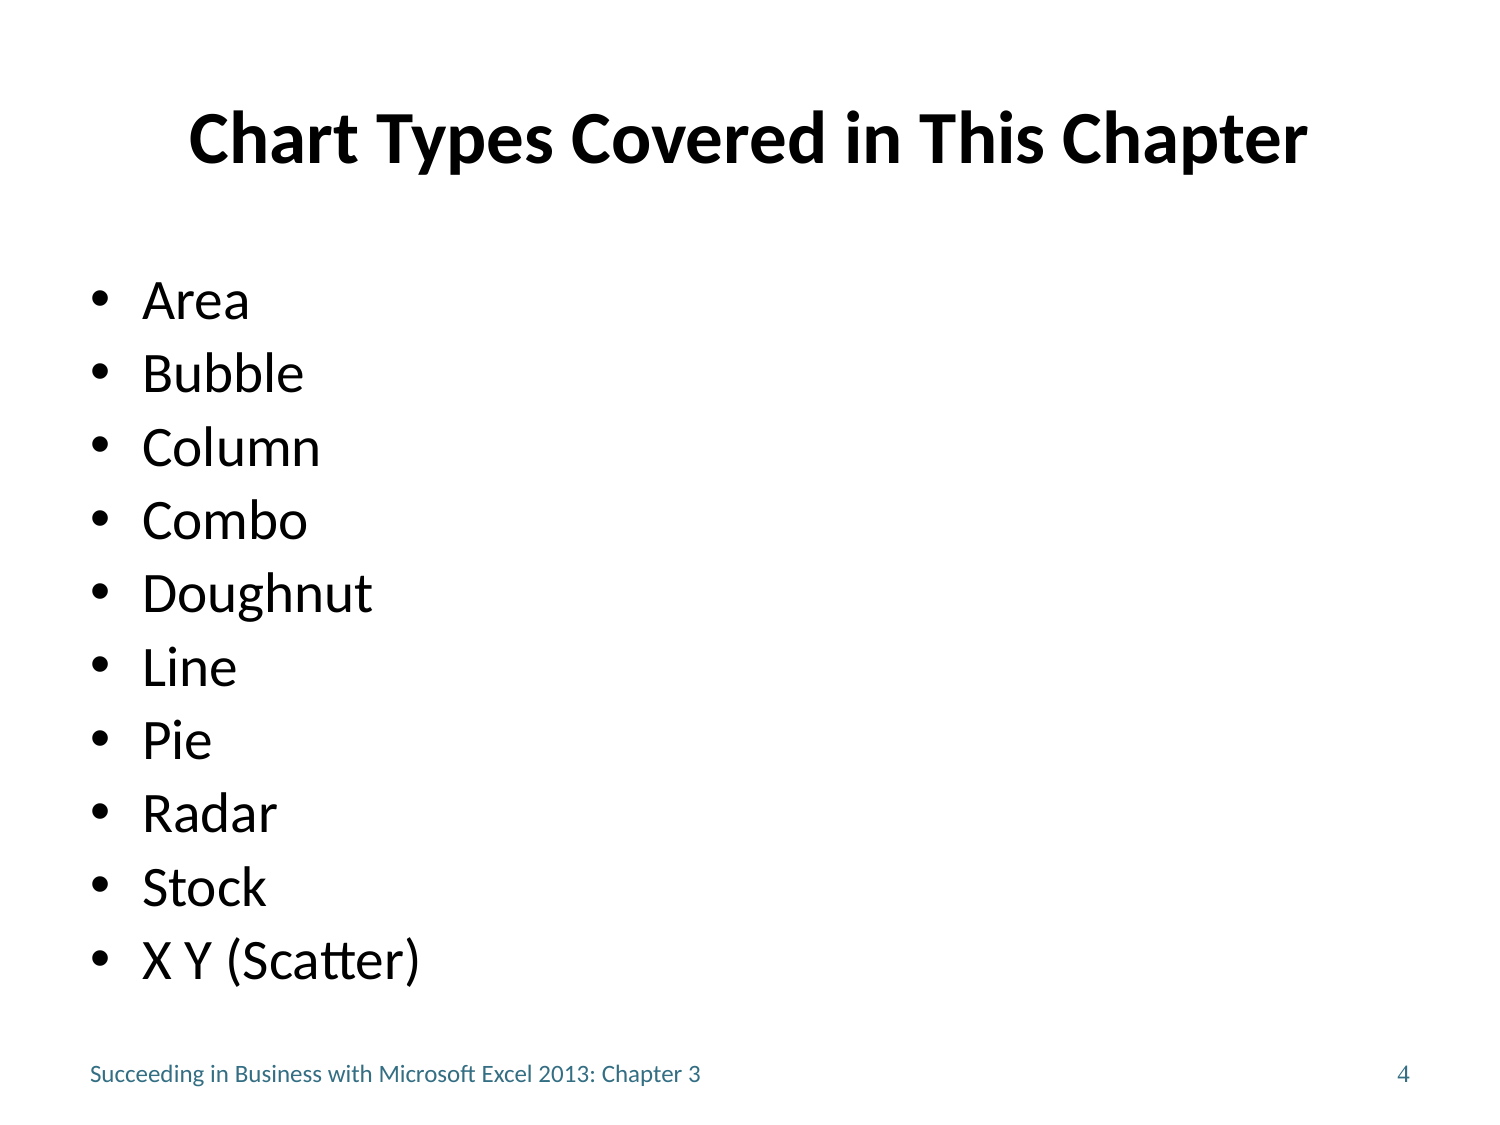

# Chart Types Covered in This Chapter
Area
Bubble
Column
Combo
Doughnut
Line
Pie
Radar
Stock
X Y (Scatter)
Succeeding in Business with Microsoft Excel 2013: Chapter 3
4